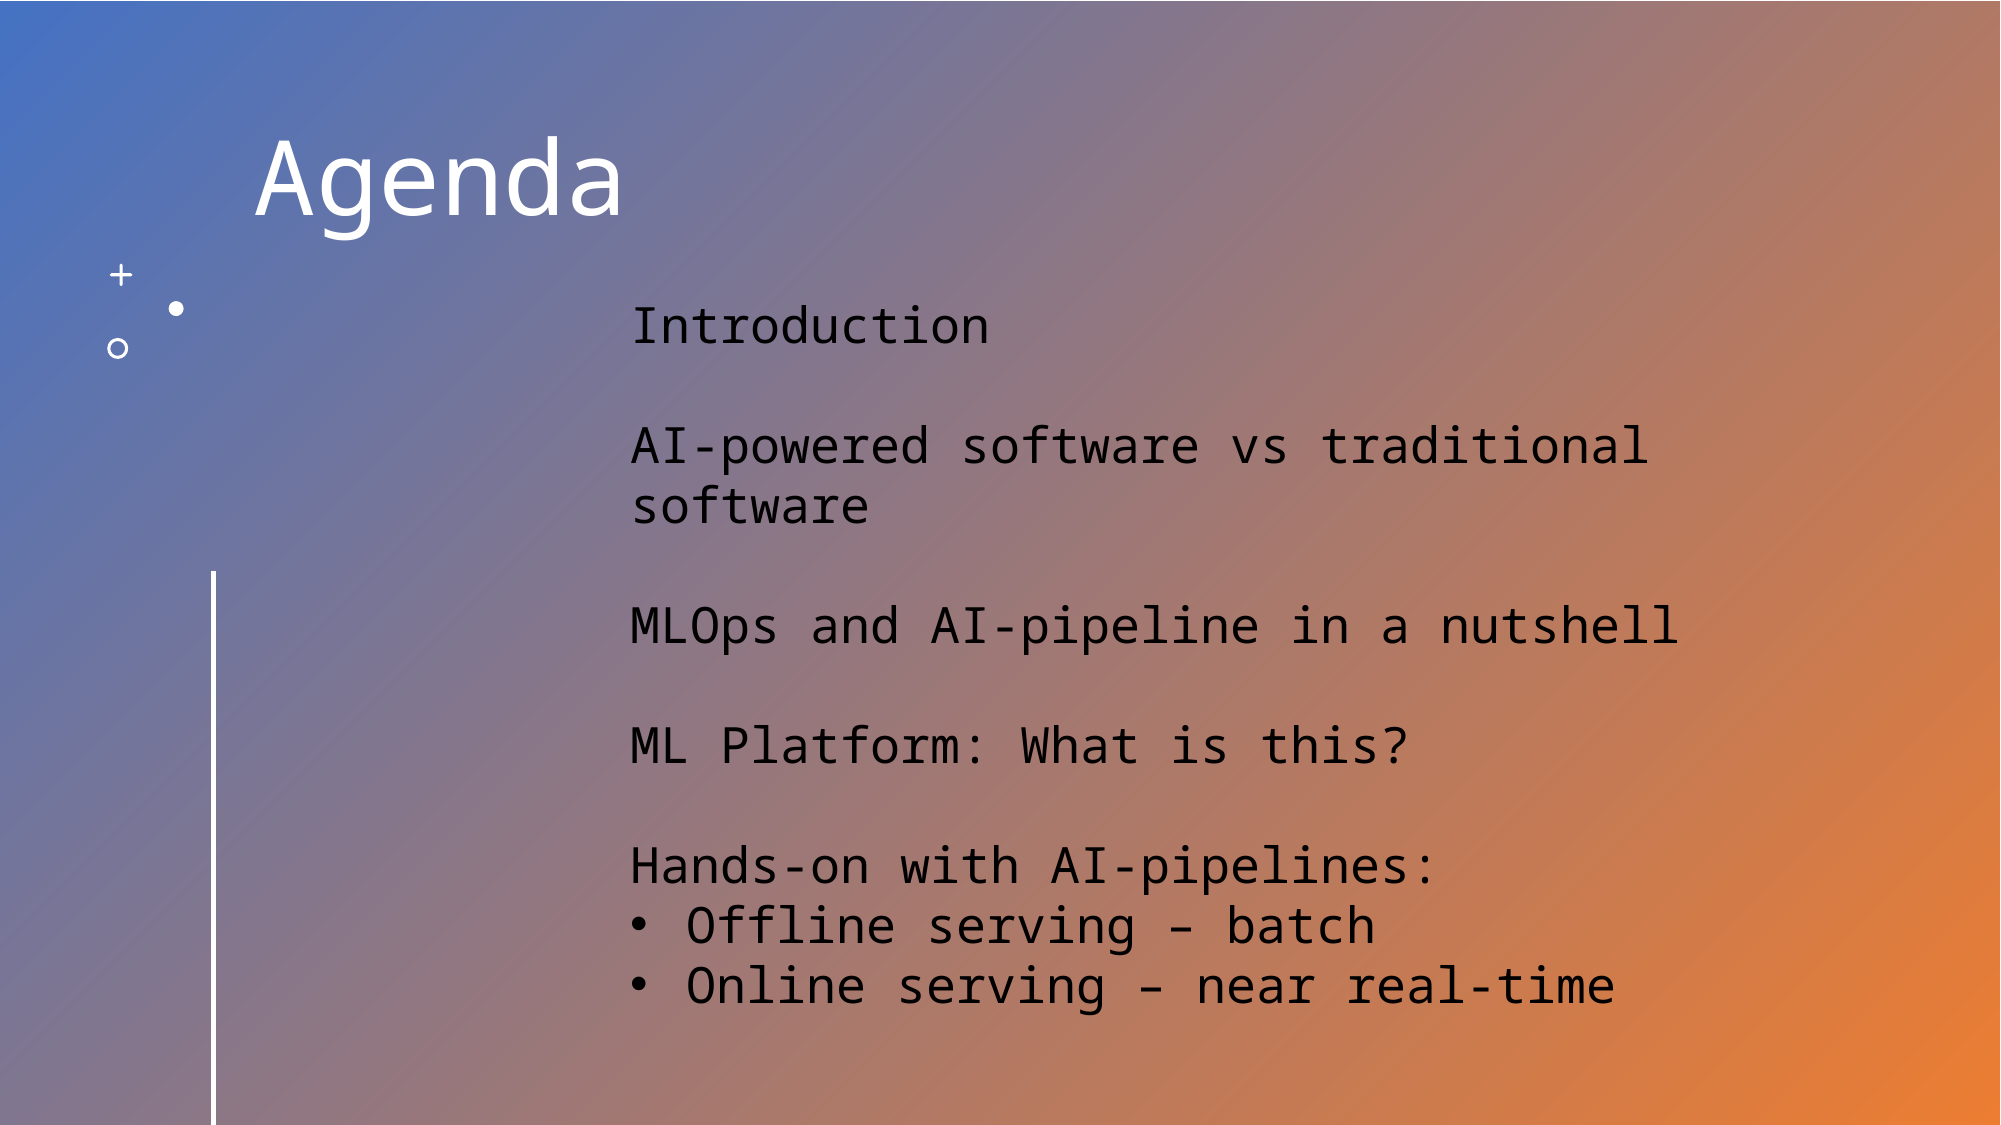

Agenda

Introduction

AI-powered software vs traditional software

MLOps and AI-pipeline in a nutshell

ML Platform: What is this?

Hands-on with AI-pipelines:
Offline serving – batch
Online serving – near real-time